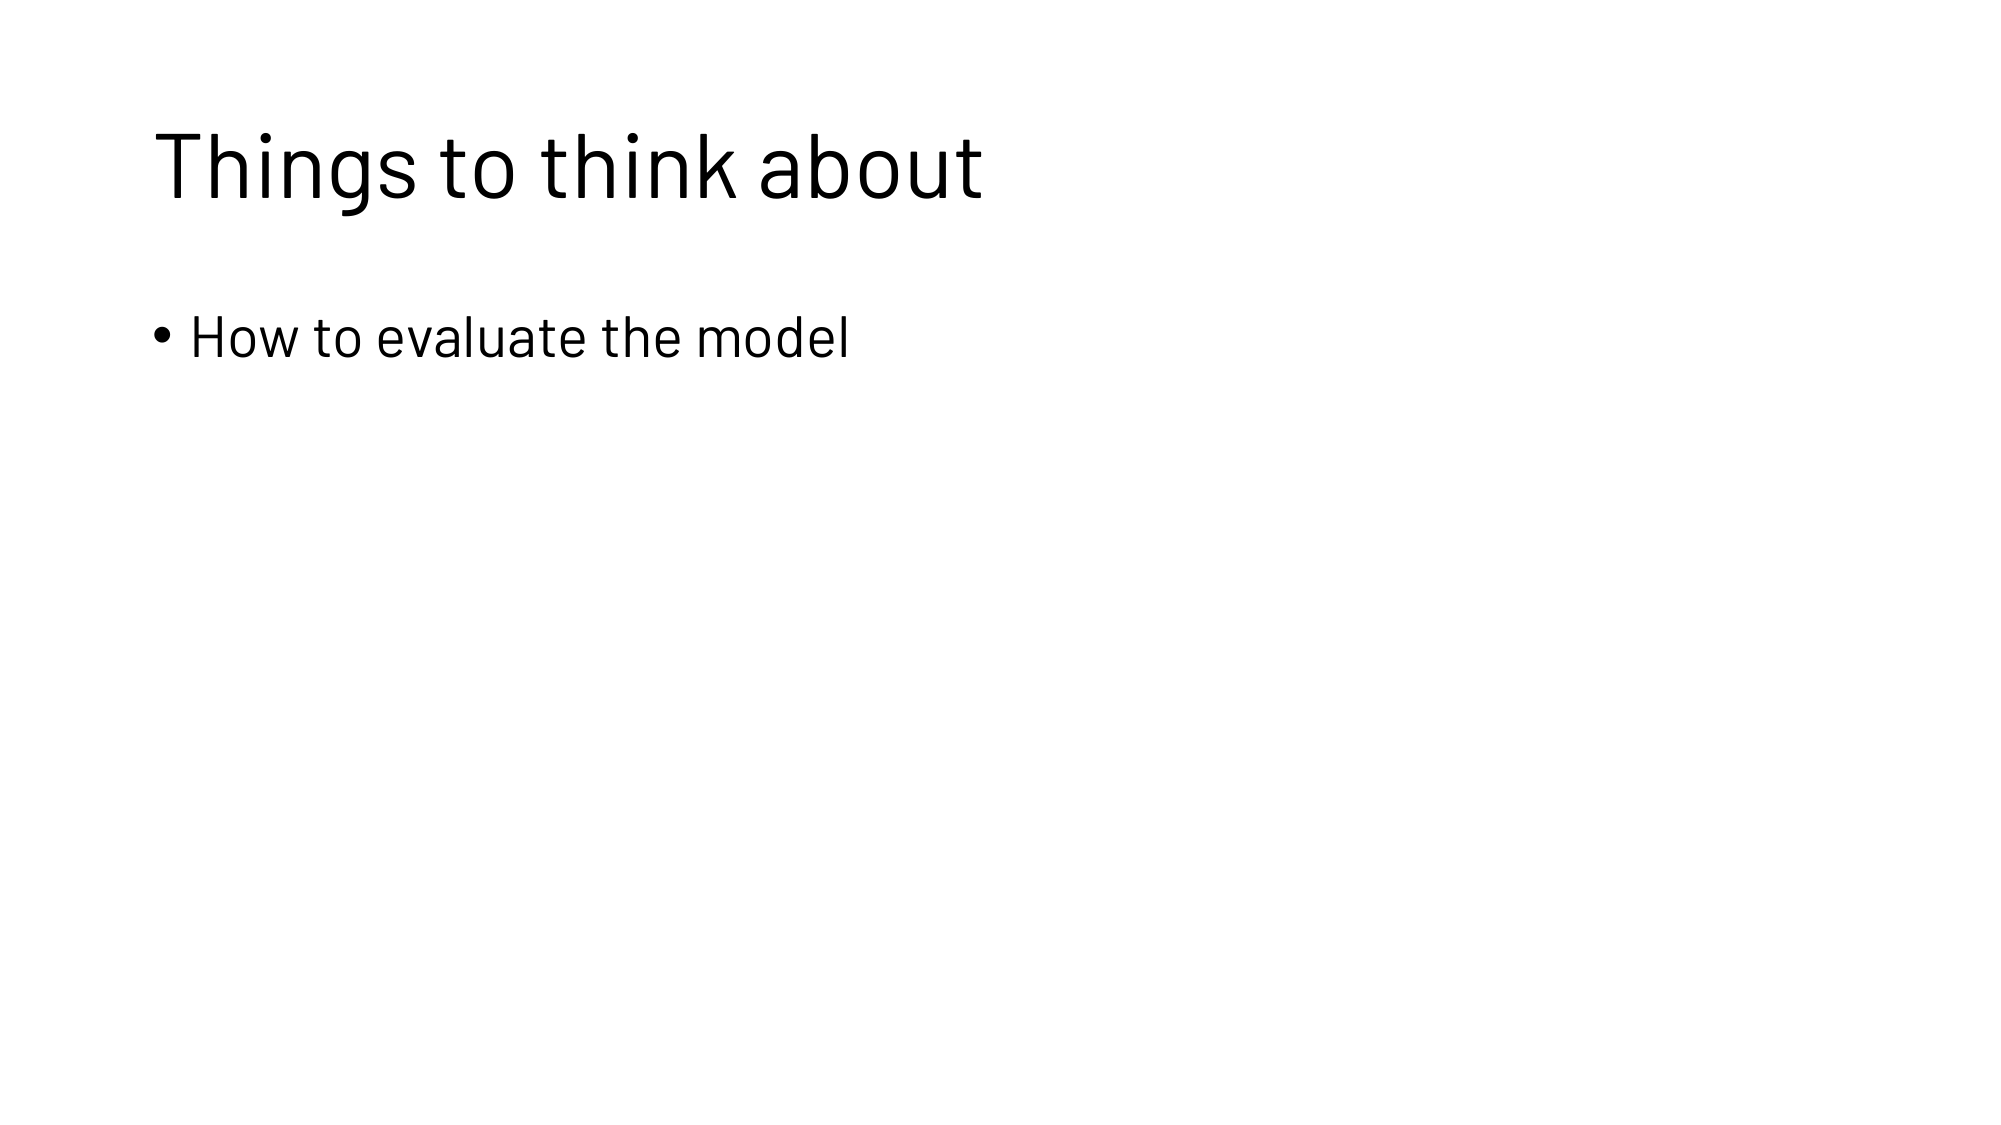

# Things to think about
How to evaluate the model